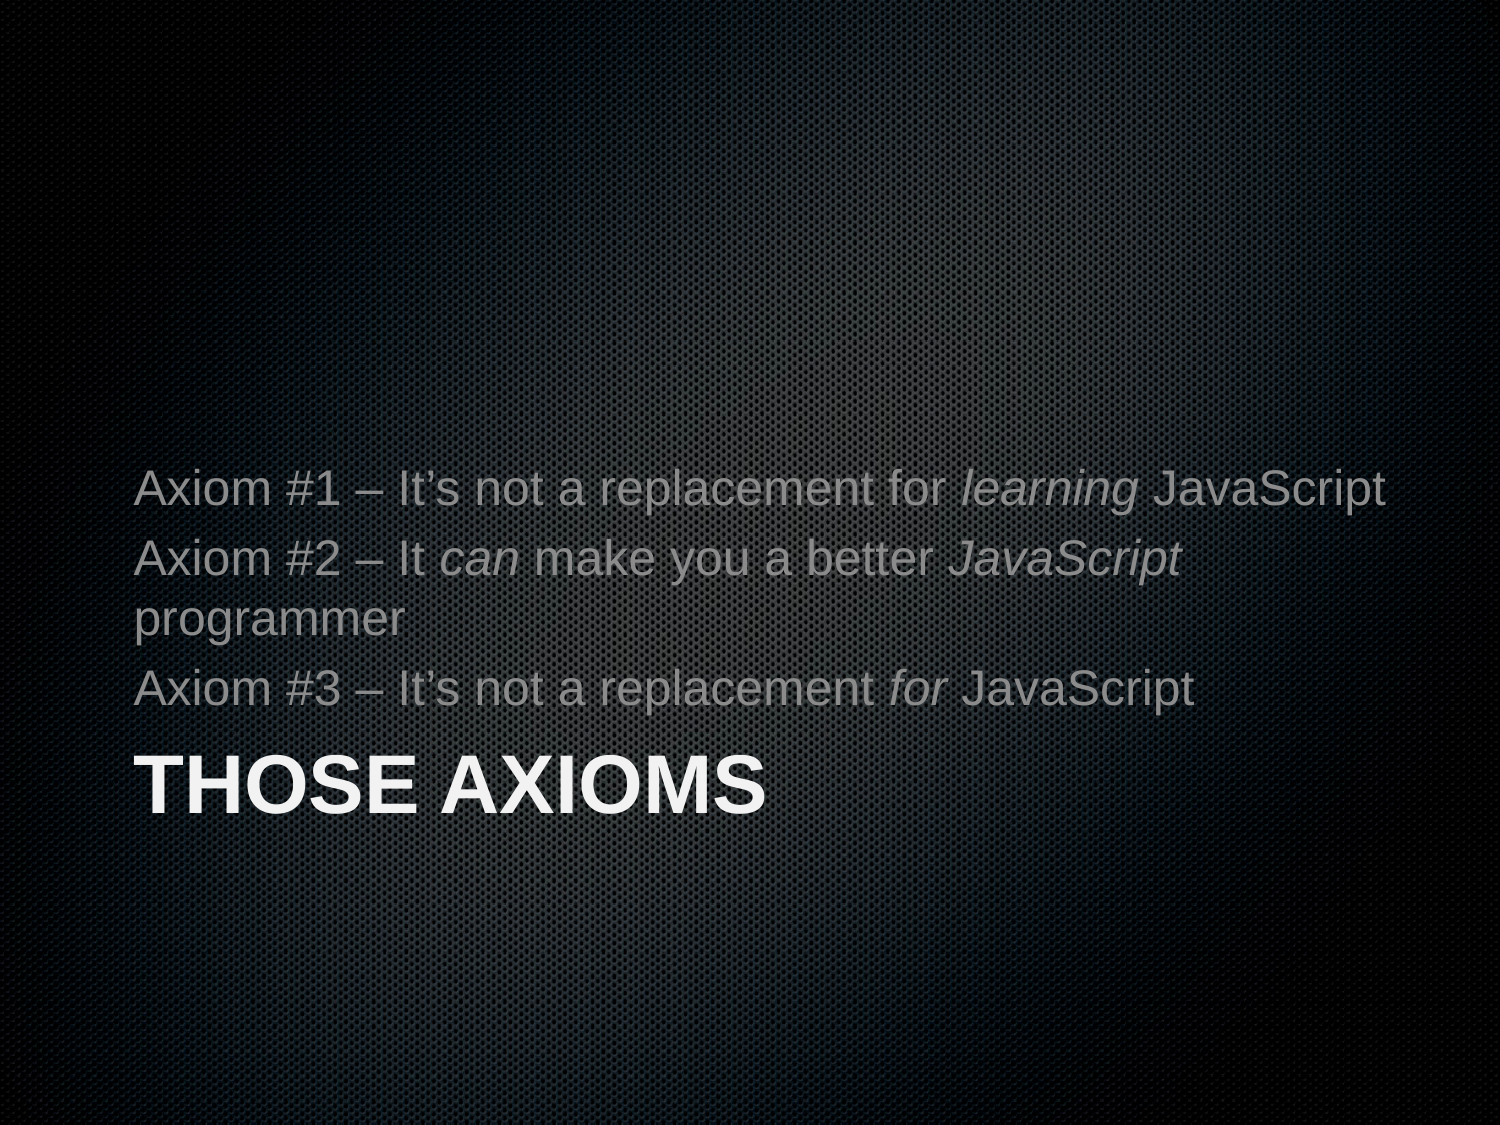

Axiom #1 – It’s not a replacement for learning JavaScript
Axiom #2 – It can make you a better JavaScript programmer
Axiom #3 – It’s not a replacement for JavaScript
# Those Axioms